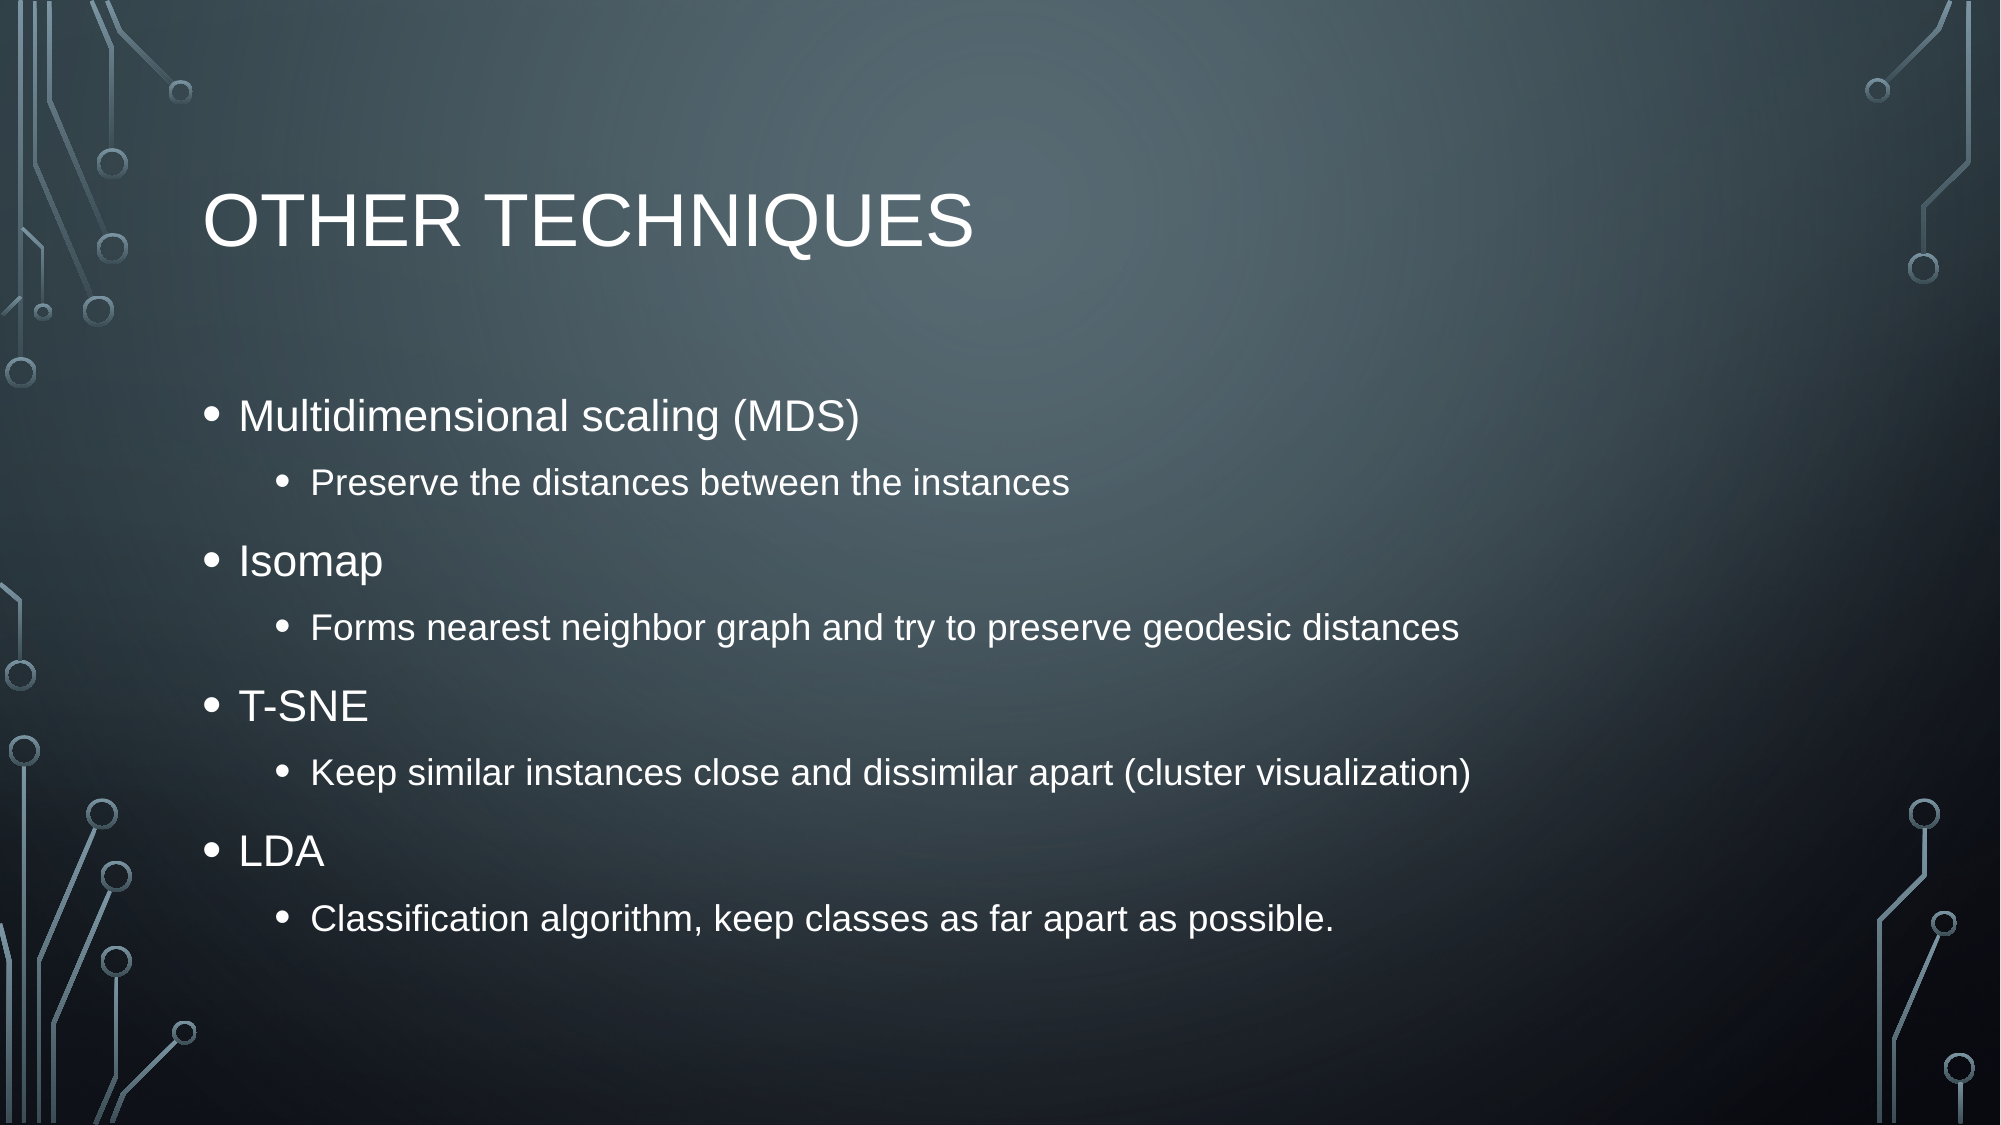

# Other techniques
Multidimensional scaling (MDS)
Preserve the distances between the instances
Isomap
Forms nearest neighbor graph and try to preserve geodesic distances
T-SNE
Keep similar instances close and dissimilar apart (cluster visualization)
LDA
Classification algorithm, keep classes as far apart as possible.